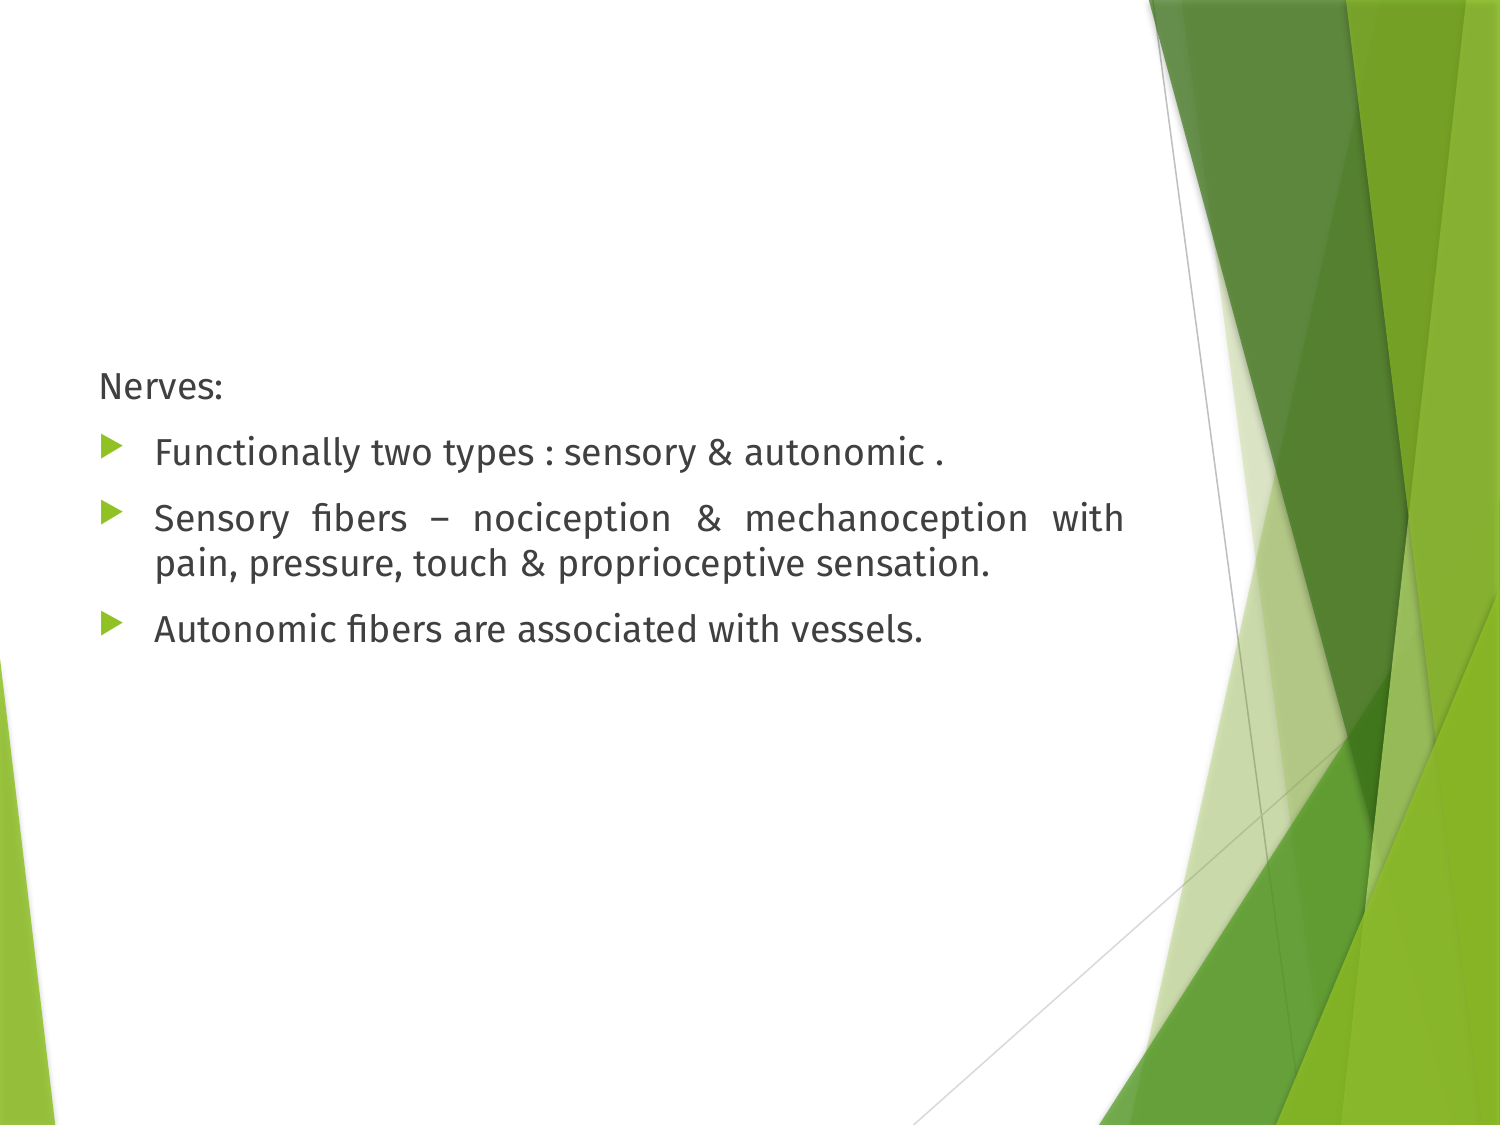

#
Nerves:
Functionally two types : sensory & autonomic .
Sensory fibers – nociception & mechanoception with pain, pressure, touch & proprioceptive sensation.
Autonomic fibers are associated with vessels.